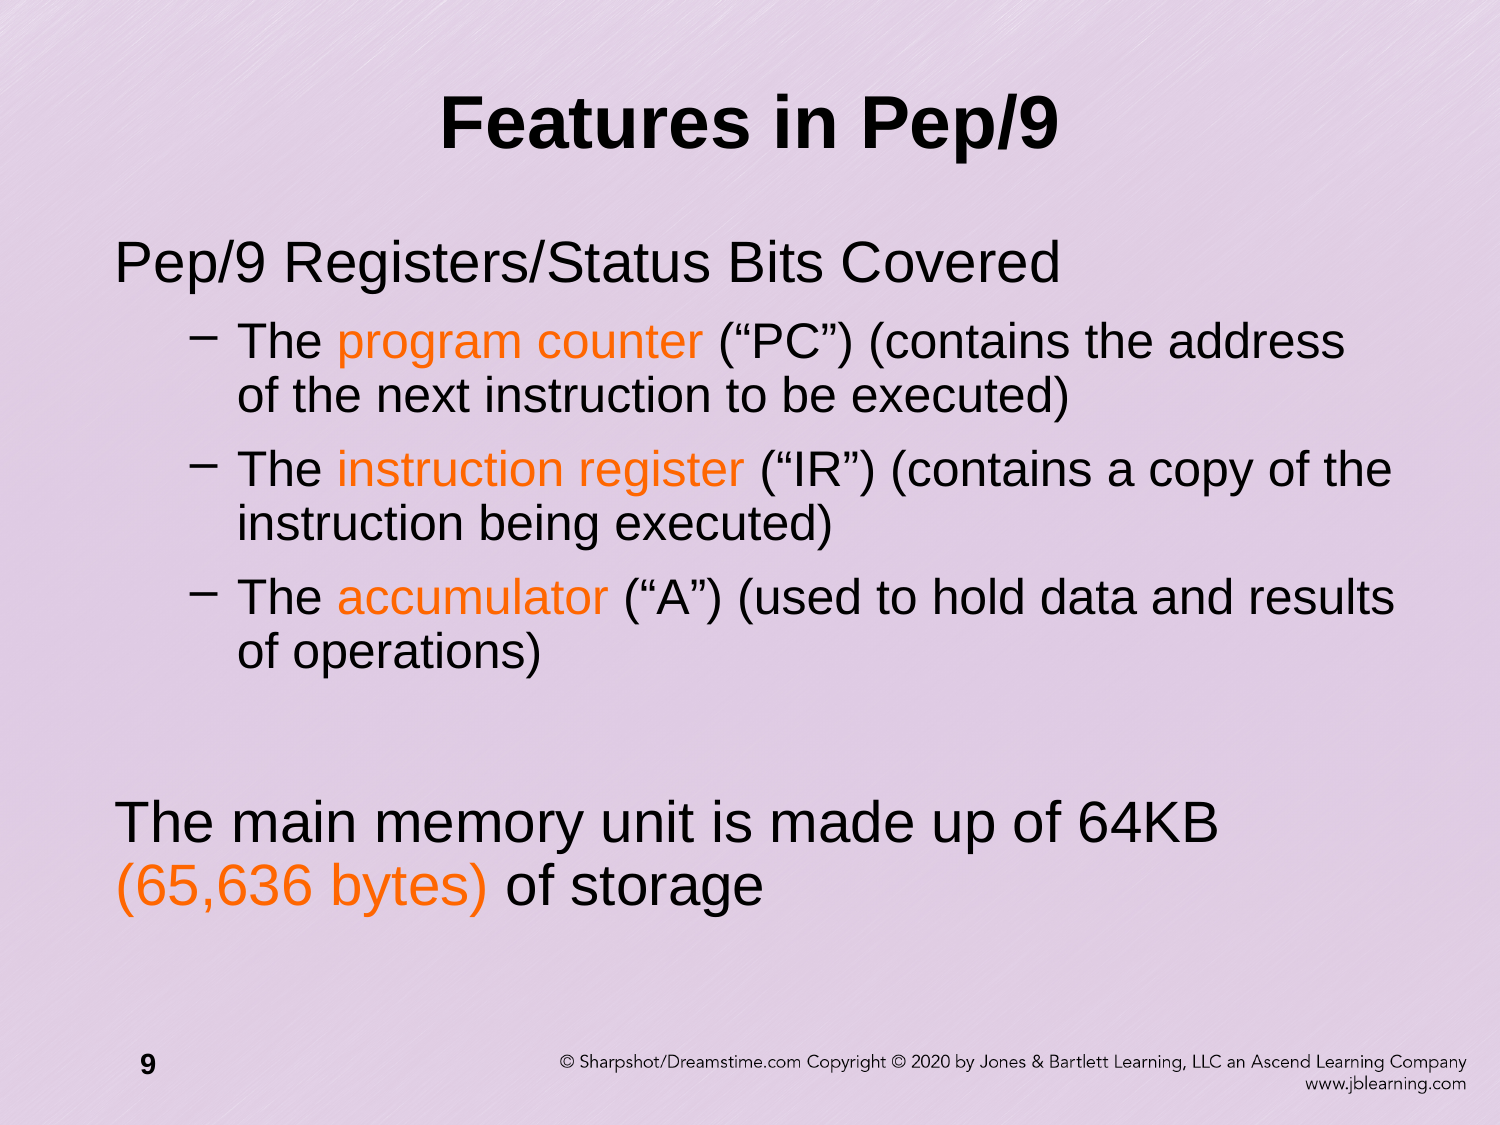

# Features in Pep/9
Pep/9 Registers/Status Bits Covered
The program counter (“PC”) (contains the address
of the next instruction to be executed)
The instruction register (“IR”) (contains a copy of the instruction being executed)
The accumulator (“A”) (used to hold data and results of operations)

The main memory unit is made up of 64KB (65,636 bytes) of storage

9